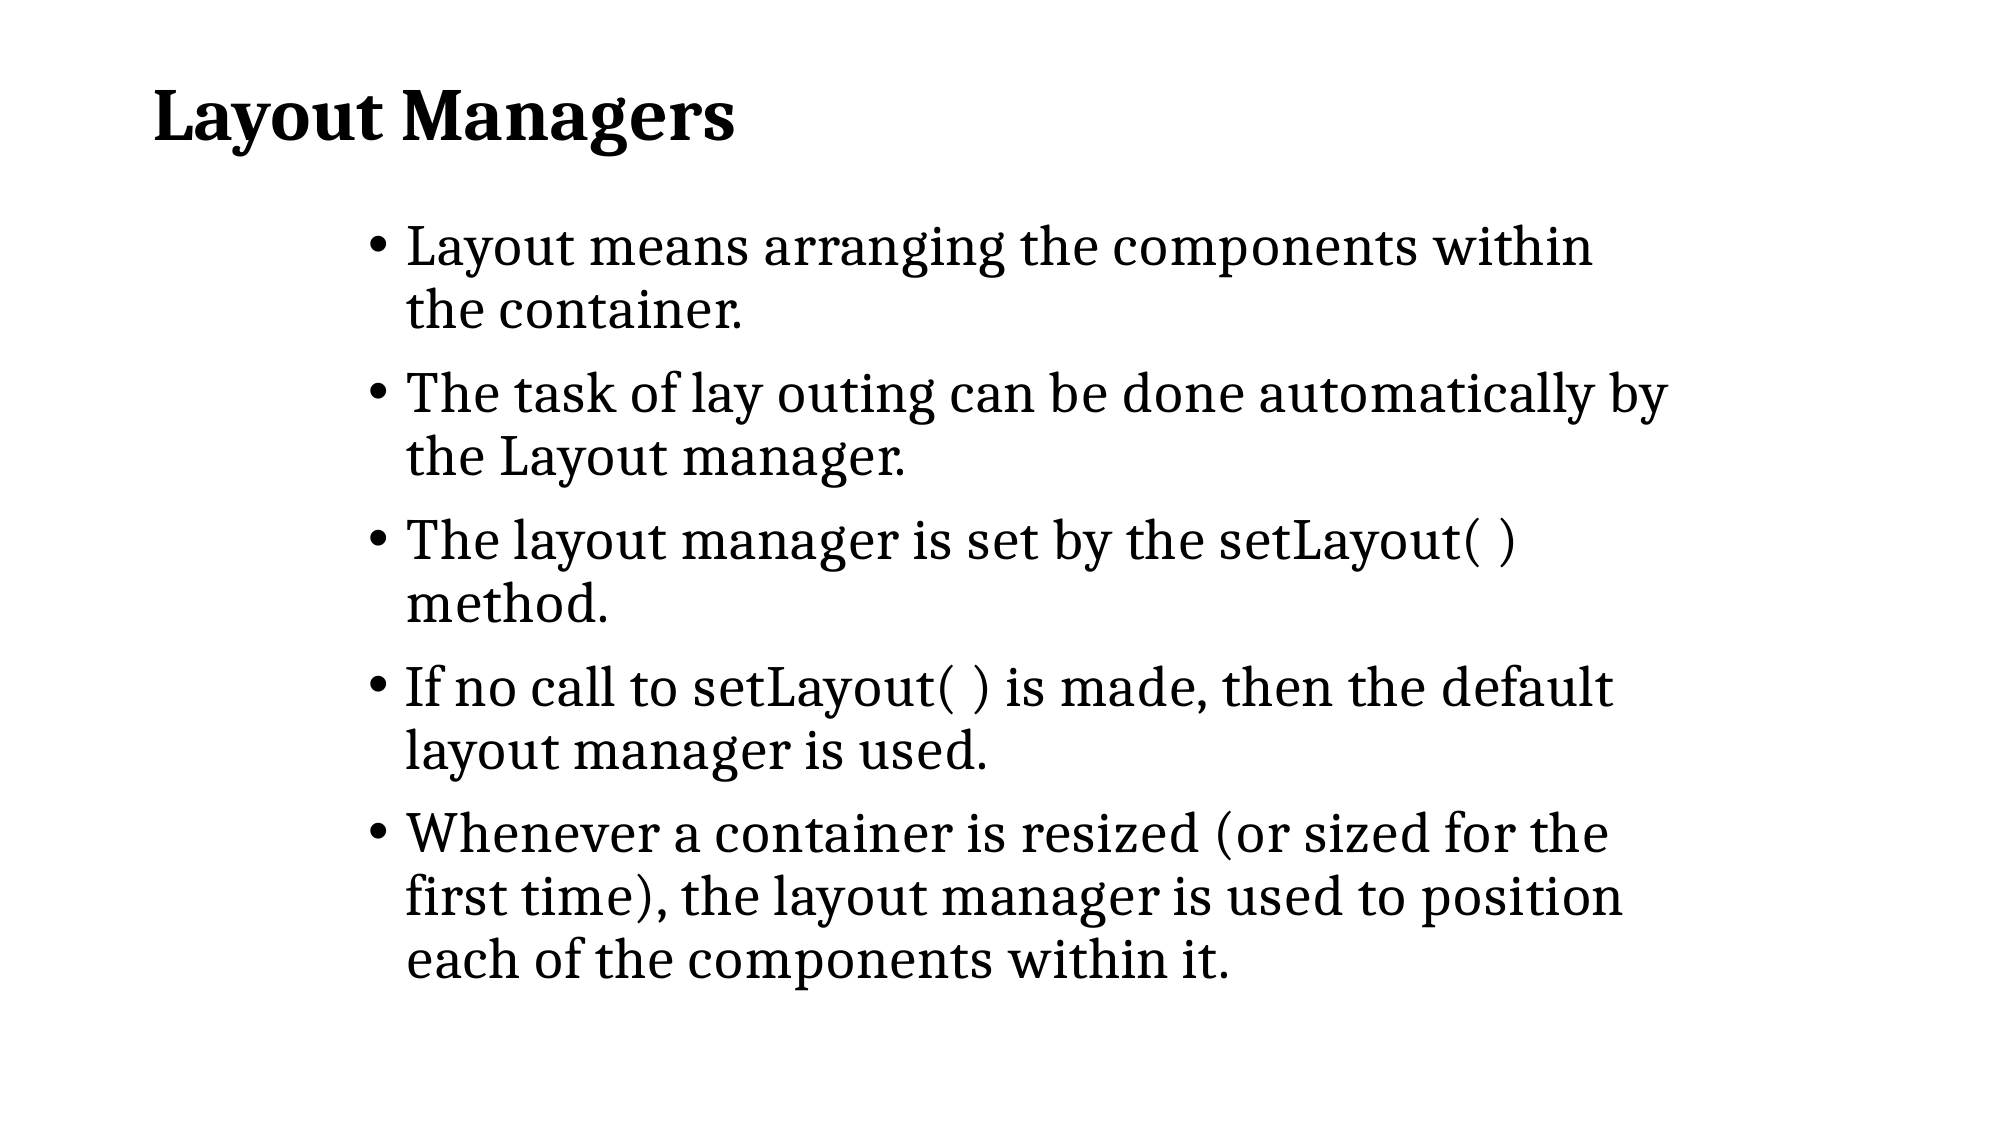

# Layout Managers
Layout means arranging the components within the container.
The task of lay outing can be done automatically by the Layout manager.
The layout manager is set by the setLayout( ) method.
If no call to setLayout( ) is made, then the default layout manager is used.
Whenever a container is resized (or sized for the first time), the layout manager is used to position each of the components within it.